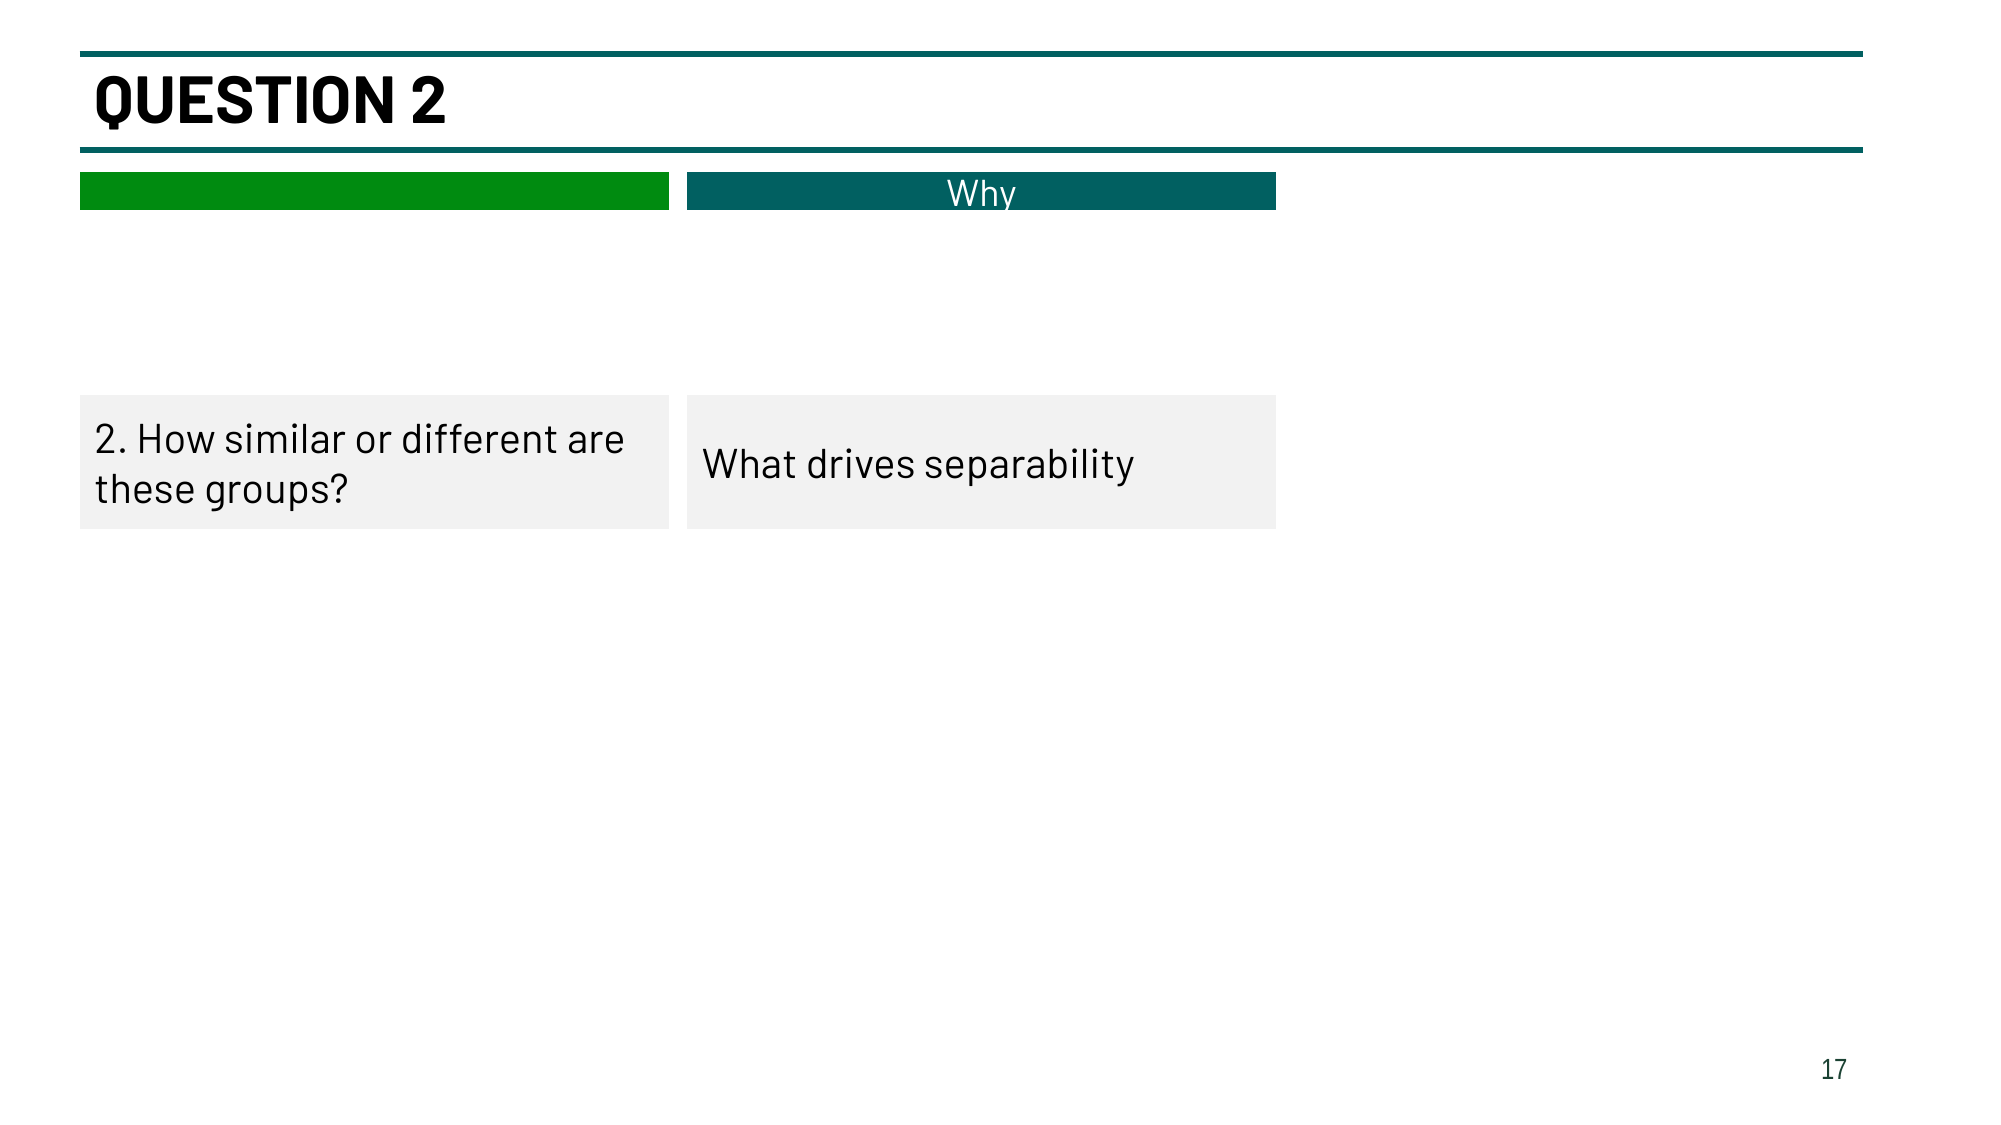

# Question 2
Why

What drives separability
2. How similar or different are these groups?
17